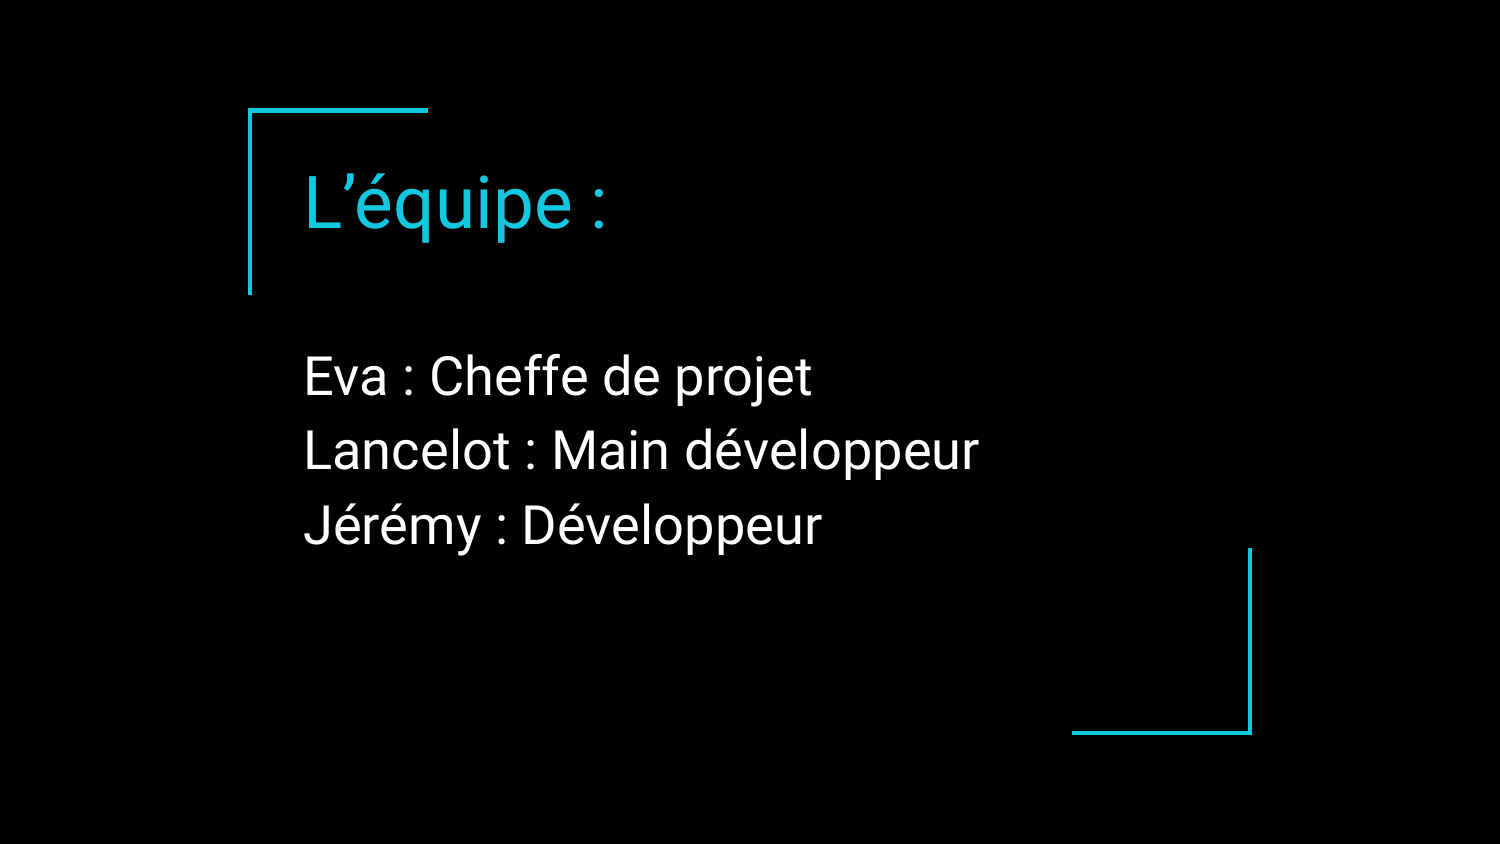

L’équipe :

Eva : Cheffe de projet
Lancelot : Main développeur
Jérémy : Développeur